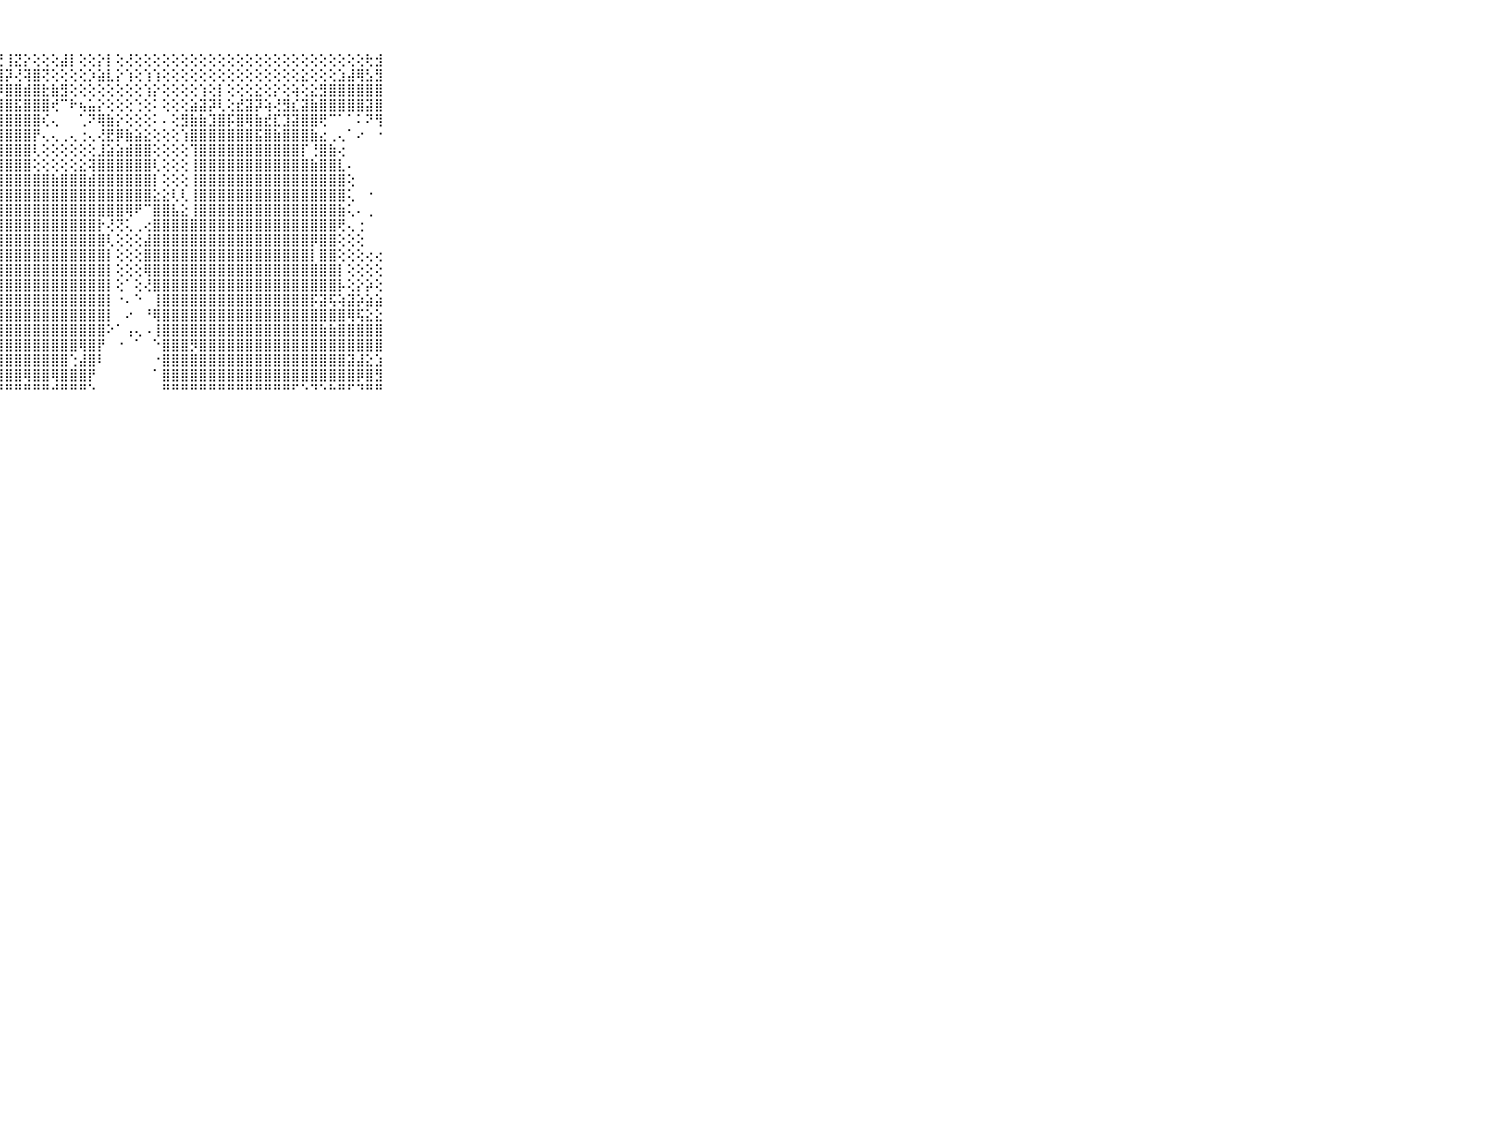

⠀⠀⠀⠀⠀⠀⠀⠀⠀⠀⠀⣱⣷⣏⡱⢜⡝⢳⣞⡷⢇⣵⢺⡜⢕⡕⢗⢜⢸⣝⡕⢕⢕⢕⣼⡇⢕⢕⡕⡇⢕⢜⢕⢕⢕⢕⢕⢕⢕⢕⢕⢕⢕⢕⢕⢕⢕⢕⢕⢕⢕⢕⢕⢕⢕⢕⢕⢗⣺⠀⠀⠀⠀⠀⠀⠀⠀⠀⠀⠀⠀
⠀⠀⠀⠀⠀⠀⠀⠀⠀⠀⠀⣿⣕⢹⡸⢧⣵⣼⣧⢼⡵⢏⢗⡷⢷⣾⣣⣼⡽⢜⢽⣿⢝⢕⢕⢕⢕⡱⣵⣇⡕⢱⢕⢱⢱⢕⢕⢕⢕⢕⢕⢕⢕⢕⢕⢕⢕⢕⢕⢕⣕⢕⢕⢕⣱⣼⢿⣣⣻⠀⠀⠀⠀⠀⠀⠀⠀⠀⠀⠀⠀
⠀⠀⠀⠀⠀⠀⠀⠀⠀⠀⠀⣿⣿⣷⣺⣧⣿⣿⣿⣿⣳⣷⣿⣿⣿⣾⣿⡽⣿⣿⣾⣿⣗⣷⣻⢕⢕⢕⢕⢕⢕⢕⢕⢱⡕⢕⢕⢕⢕⢱⢕⡇⢕⢕⢕⣕⢕⡕⢕⢵⢕⣕⣻⣿⣿⣿⣿⣿⣿⠀⠀⠀⠀⠀⠀⠀⠀⠀⠀⠀⠀
⠀⠀⠀⠀⠀⠀⠀⠀⠀⠀⠀⣿⣿⣿⣿⣿⣿⣿⣿⣿⣿⣿⣿⣿⣿⣿⣿⣿⣿⣯⣿⣿⣿⢞⠉⠗⢦⣥⡕⢕⢕⢕⢑⢕⠅⢕⢕⢕⣵⣽⡽⢇⢕⣞⣽⡽⢵⢜⣻⣎⣽⣷⣿⣿⣿⣿⣿⣽⣿⠀⠀⠀⠀⠀⠀⠀⠀⠀⠀⠀⠀
⠀⠀⠀⠀⠀⠀⠀⠀⠀⠀⠀⣿⣿⣿⣿⣿⣿⣿⣿⣿⣿⣿⣿⣿⣿⣿⣿⣿⣿⣿⣿⣿⢎⢄⠀⠀⢁⠝⢿⣷⡕⢕⢕⢕⠅⠄⢕⣻⣷⣷⣹⣿⡯⣿⢿⣷⣞⣏⣹⣽⣿⣿⢟⠉⠁⠁⠅⠝⢻⠀⠀⠀⠀⠀⠀⠀⠀⠀⠀⠀⠀
⠀⠀⠀⠀⠀⠀⠀⠀⠀⠀⠀⣿⣿⣿⣿⣿⣿⣿⣿⣿⣿⣿⣿⣿⣿⣿⣿⣿⣿⣿⣿⡟⢄⢄⢀⢄⢐⢄⢜⣟⡿⣷⣵⣕⢕⢕⢕⢱⣿⣿⣿⣿⣿⣿⣿⣯⣿⣷⣿⣿⣿⣷⣔⢀⢄⠁⠔⠀⠐⠀⠀⠀⠀⠀⠀⠀⠀⠀⠀⠀⠀
⠀⠀⠀⠀⠀⠀⠀⠀⠀⠀⠀⣿⣿⣿⣿⣿⣿⣿⣿⣿⣿⣿⣿⣿⣿⣿⣿⣿⣿⣿⣿⢇⢕⢕⢕⢕⢕⢕⣸⣵⣵⣾⣿⣿⢕⢕⢕⢕⢹⣿⣿⣿⣿⣿⣿⣿⣿⣿⣿⣿⡏⢘⣿⣷⢔⠀⠀⠀⠀⠀⠀⠀⠀⠀⠀⠀⠀⠀⠀⠀⠀
⠀⠀⠀⠀⠀⠀⠀⠀⠀⠀⠀⣿⣿⣿⣿⣿⣿⣿⣿⣿⣿⣿⣿⣿⣿⣿⣿⣿⣿⣿⣿⢕⢕⢕⢕⢕⣕⢽⣿⣿⣿⣿⣿⣿⢇⢕⢕⢕⢸⣿⣿⣿⣿⣿⣿⣿⣿⣿⣿⣿⣿⣷⣿⣿⣇⠄⠀⠀⠀⠀⠀⠀⠀⠀⠀⠀⠀⠀⠀⠀⠀
⠀⠀⠀⠀⠀⠀⠀⠀⠀⠀⠀⣿⣿⣿⣿⣿⣿⣿⣿⣿⣿⣿⣿⣿⣿⣿⣿⣿⣿⣿⣿⣿⣿⣷⣿⣿⣿⣾⣿⣿⣿⣿⣿⣿⡇⢕⢕⢕⢸⣿⣿⣿⣿⣿⣿⣿⣿⣿⣿⣿⣿⣿⣿⣿⣿⢕⠀⠀⠀⠀⠀⠀⠀⠀⠀⠀⠀⠀⠀⠀⠀
⠀⠀⠀⠀⠀⠀⠀⠀⠀⠀⠀⣿⣿⣿⣿⣿⣿⣿⣿⣿⣿⣿⣿⣿⣿⣿⣿⣿⣿⣿⣿⣿⣿⣿⣿⣿⣿⣿⣿⣿⣿⣿⣿⣿⣕⣕⢇⢇⢸⣿⣿⣿⣿⣿⣿⣿⣿⣿⣿⣿⣿⣿⣿⣿⣿⢅⠀⠐⠀⠀⠀⠀⠀⠀⠀⠀⠀⠀⠀⠀⠀
⠀⠀⠀⠀⠀⠀⠀⠀⠀⠀⠀⣿⣿⣿⣿⣿⣿⣿⣿⣿⣿⣿⣿⣿⣿⣿⣿⣿⣿⣿⣿⣿⣿⣿⣿⣿⣿⣿⣿⣿⣿⢿⠟⠉⣿⣿⣧⣕⢸⣿⣿⣿⣿⣿⣿⣿⣿⣿⣿⣿⣿⣿⣿⣿⣷⢅⠄⢀⠀⠀⠀⠀⠀⠀⠀⠀⠀⠀⠀⠀⠀
⠀⠀⠀⠀⠀⠀⠀⠀⠀⠀⠀⣿⣿⣿⣿⣿⣿⣿⣿⣿⣿⣿⣿⣿⣿⣿⣿⣿⣿⣿⣿⣿⣿⣿⣿⣿⣿⣿⡗⢜⢝⢅⢀⢔⣿⣿⣿⣿⣿⣿⣿⣿⣿⣿⣿⣿⣿⣿⣿⣿⣿⣿⣿⣿⢟⢄⢐⠀⠀⠀⠀⠀⠀⠀⠀⠀⠀⠀⠀⠀⠀
⠀⠀⠀⠀⠀⠀⠀⠀⠀⠀⠀⣿⣿⣿⣿⣿⣿⣿⣿⣿⣿⣿⣿⣿⣿⣿⣿⣿⣿⣿⣿⣿⣿⣿⣿⣿⣿⣿⣿⢇⢕⢕⢕⣼⣿⣿⣿⣿⣿⣿⣿⣿⣿⣿⣿⣿⣿⣿⣿⣿⣿⡿⣿⣿⢕⢕⢕⠀⠀⠀⠀⠀⠀⠀⠀⠀⠀⠀⠀⠀⠀
⠀⠀⠀⠀⠀⠀⠀⠀⠀⠀⠀⣿⣿⣿⣿⣿⣿⣿⣿⣿⣿⣿⣿⣿⣿⣿⣿⣿⣿⣿⣿⣿⣿⣿⣿⣿⣿⣿⣿⡇⢕⢕⢕⣿⣿⣿⣿⣿⣿⣿⣿⣿⣿⣿⣿⣿⣿⣿⣿⣿⣿⡇⣿⣿⢕⢕⢕⢔⢔⠀⠀⠀⠀⠀⠀⠀⠀⠀⠀⠀⠀
⠀⠀⠀⠀⠀⠀⠀⠀⠀⠀⠀⣿⣿⣿⣿⣿⣿⣿⣿⣿⣿⣿⣿⣿⣿⣿⣿⣿⣿⣿⣿⣿⣿⣿⣿⣿⣿⣿⣿⡇⢕⢕⢕⢿⣿⣿⣿⣿⣿⣿⣿⣿⣿⣿⣿⣿⣿⣿⣿⣿⣿⣿⣿⣿⡇⢕⢕⢕⢕⠀⠀⠀⠀⠀⠀⠀⠀⠀⠀⠀⠀
⠀⠀⠀⠀⠀⠀⠀⠀⠀⠀⠀⣿⣿⣿⣿⣿⣿⣿⣿⣿⣿⣿⣿⣿⣿⣿⣿⣿⣿⣿⣿⣿⣿⣿⣿⣿⣿⣿⣿⡇⢕⠁⢕⢜⣿⣿⣿⣿⣿⣿⣿⣿⣿⣿⣿⣿⣿⣿⣿⣿⣿⣿⣿⣿⡧⢕⡕⡵⢕⠀⠀⠀⠀⠀⠀⠀⠀⠀⠀⠀⠀
⠀⠀⠀⠀⠀⠀⠀⠀⠀⠀⠀⣿⣿⣿⣿⣿⣿⣿⣿⣿⣿⣿⣿⣿⣿⣿⣿⣿⣿⣿⣿⣿⣿⣿⣿⣿⣿⣿⣿⡇⠐⠄⠑⠀⢸⣿⣿⣿⣿⣿⣿⣿⣿⣿⣿⣿⣿⣿⣿⣿⣿⡯⣽⢯⢵⣽⡵⣵⣵⠀⠀⠀⠀⠀⠀⠀⠀⠀⠀⠀⠀
⠀⠀⠀⠀⠀⠀⠀⠀⠀⠀⠀⣿⣿⣿⣿⣿⣿⣿⣿⣿⣿⣿⣿⣿⣿⣿⣿⣿⣿⣿⣿⣿⣿⣿⣿⣿⣿⣿⣿⡇⠀⠔⠀⠘⢿⣿⣿⣿⣿⣿⣿⣿⣿⣿⣿⣿⣿⣿⣿⣿⣿⣿⣿⣿⣿⢿⢯⣕⣕⠀⠀⠀⠀⠀⠀⠀⠀⠀⠀⠀⠀
⠀⠀⠀⠀⠀⠀⠀⠀⠀⠀⠀⣿⣿⣿⣿⣿⣿⣿⣿⣿⣿⣿⣿⣿⣿⣿⣿⣿⣿⣿⣿⣿⣿⣿⣿⣿⣿⣿⣿⠕⠁⢠⢄⠠⢸⣿⣿⣿⣿⣿⣿⣿⣿⣿⣿⣿⣿⣿⣿⣿⣿⣿⣷⣷⣿⣿⣿⣿⣿⠀⠀⠀⠀⠀⠀⠀⠀⠀⠀⠀⠀
⠀⠀⠀⠀⠀⠀⠀⠀⠀⠀⠀⣿⣿⣿⣿⣿⣿⣿⣿⣿⣿⣿⣿⣿⣿⣿⣿⣿⣿⣿⣿⣿⣿⣿⣿⣿⢿⣿⡟⠀⠐⠀⠁⠀⠑⣿⣿⣿⡻⣿⣿⣿⣿⣿⣿⣿⣿⣿⣿⣿⣿⣿⣿⣿⣿⣿⣿⣿⣿⠀⠀⠀⠀⠀⠀⠀⠀⠀⠀⠀⠀
⠀⠀⠀⠀⠀⠀⠀⠀⠀⠀⠀⣿⣿⣿⣿⣿⣿⣿⣿⣿⣿⣿⣿⣿⣿⣿⣿⣿⣿⣿⣿⣿⣿⣿⣿⢑⣼⣿⠇⠀⠀⠀⠀⠀⠐⣿⣿⣿⣿⣿⣿⣿⣿⣿⣿⣿⣿⣿⣿⣿⣿⣿⣿⣿⣿⣽⣼⣕⣱⠀⠀⠀⠀⠀⠀⠀⠀⠀⠀⠀⠀
⠀⠀⠀⠀⠀⠀⠀⠀⠀⠀⠀⣿⣿⣿⣿⣿⣿⣿⣿⣿⣿⣿⣿⣿⣿⣿⣿⣿⣿⣿⢿⣿⣿⢿⣿⣿⣿⡟⠀⠀⠀⠀⠀⠀⠁⣿⣿⣿⣿⣿⣿⣿⣿⣿⣿⣿⣿⣿⣿⣿⣿⣿⣿⣿⣿⣿⡿⣿⣻⠀⠀⠀⠀⠀⠀⠀⠀⠀⠀⠀⠀
⠀⠀⠀⠀⠀⠀⠀⠀⠀⠀⠀⠛⠛⠛⠛⠛⠛⠛⠛⠛⠛⠛⠛⠛⠛⠛⠛⠛⠛⠛⠛⠛⠛⠚⠛⠛⠛⠑⠀⠀⠀⠀⠀⠀⠀⠛⠛⠛⠛⠛⠛⠛⠛⠛⠛⠛⠛⠛⠛⠋⠑⠙⠑⠓⠛⠋⠙⠛⠛⠀⠀⠀⠀⠀⠀⠀⠀⠀⠀⠀⠀